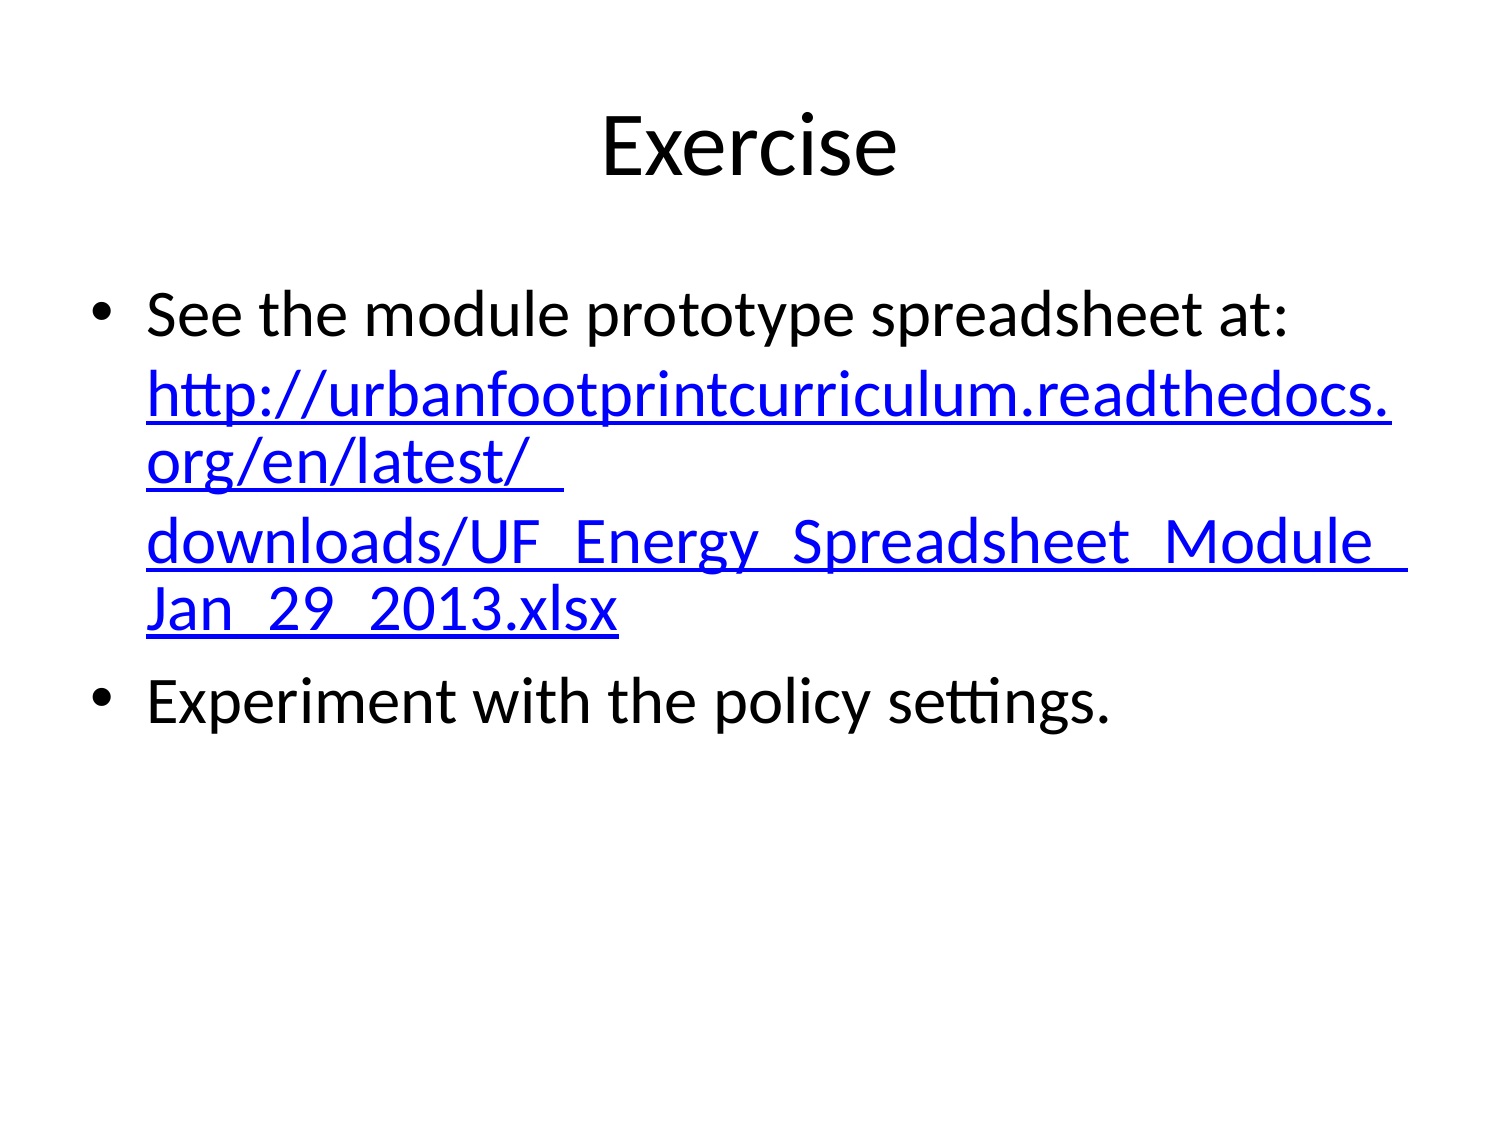

# Exercise
See the module prototype spreadsheet at: http://urbanfootprintcurriculum.readthedocs.org/en/latest/_downloads/UF_Energy_Spreadsheet_Module_Jan_29_2013.xlsx
Experiment with the policy settings.